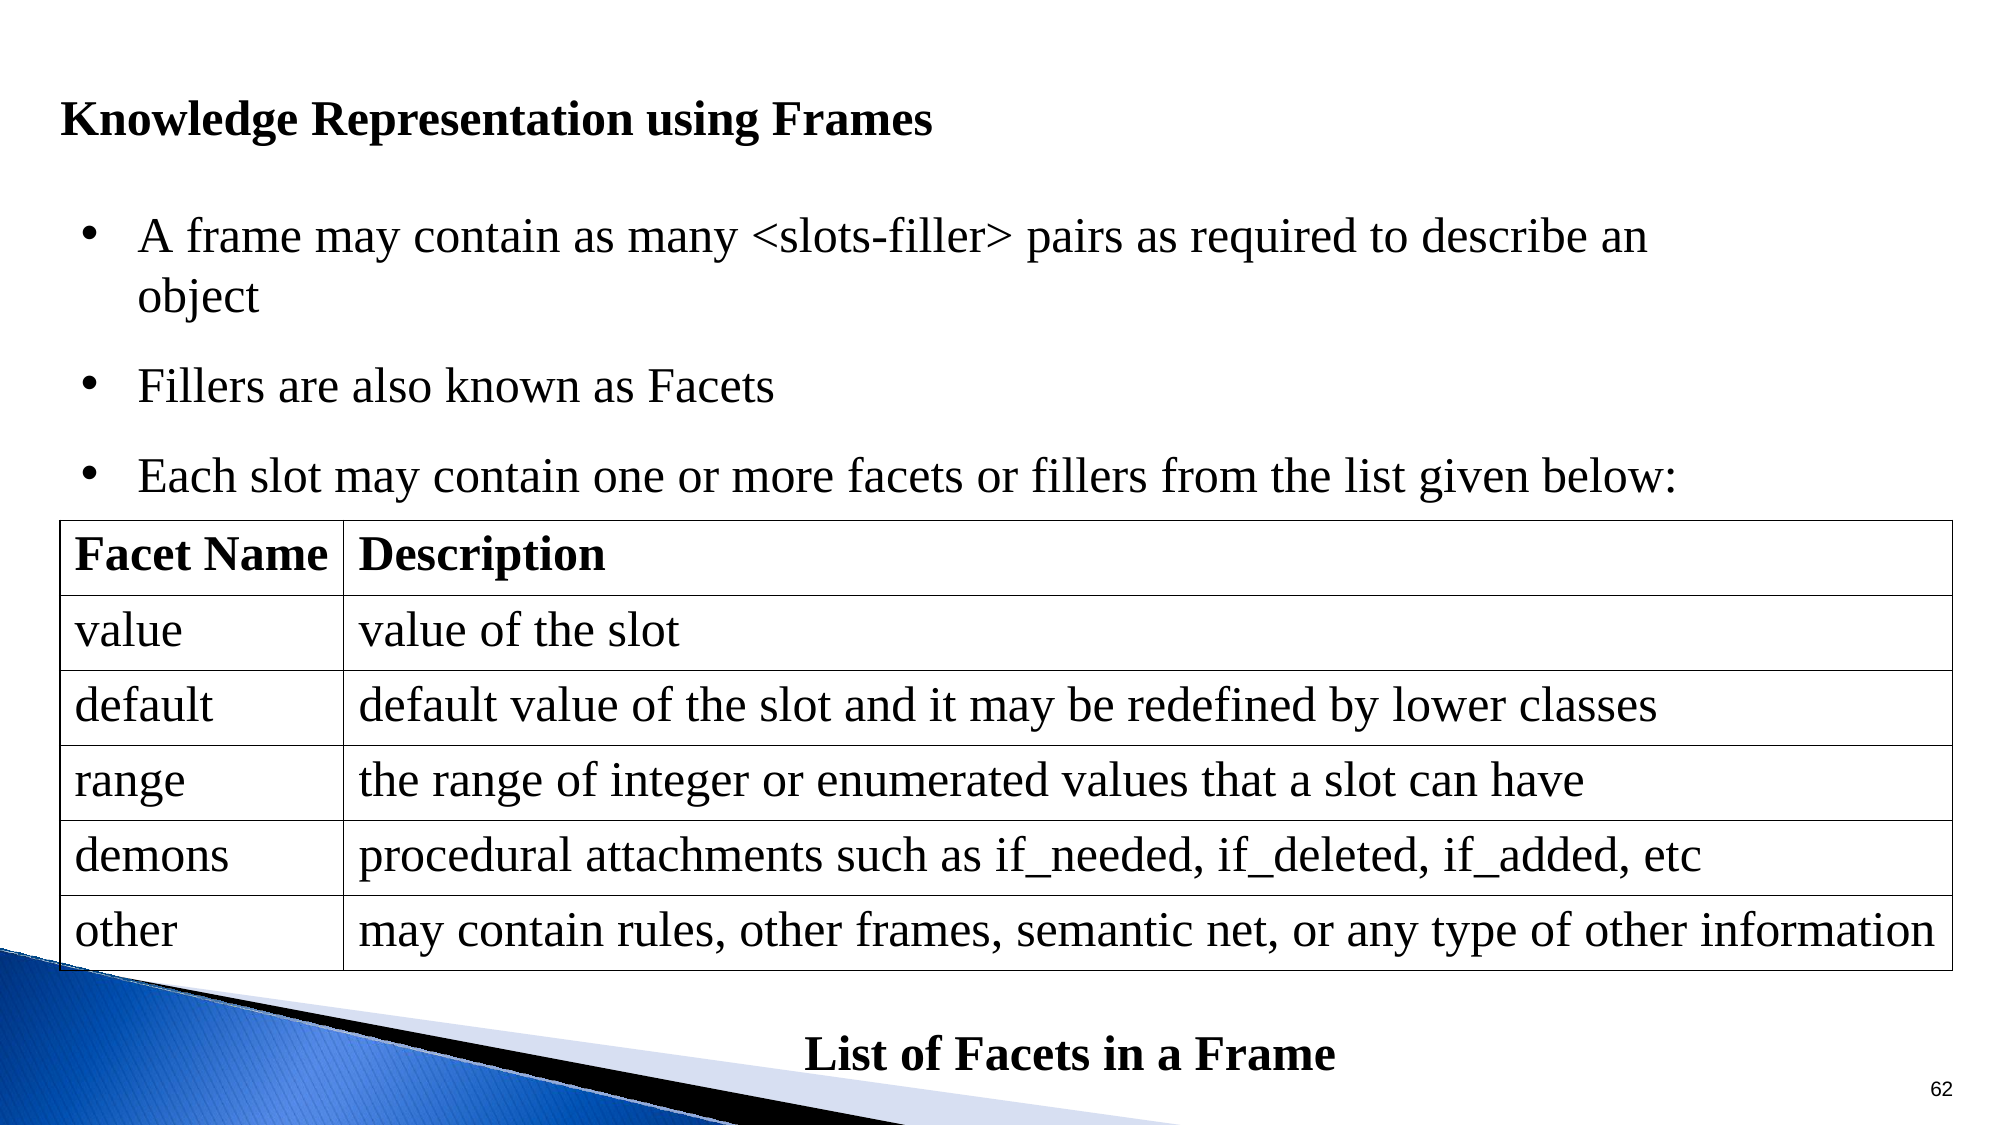

Knowledge Representation using Frames

A frame may contain as many <slots-filler> pairs as required to describe an object
Fillers are also known as Facets
Each slot may contain one or more facets or fillers from the list given below:
| Facet Name | Description |
| --- | --- |
| value | value of the slot |
| default | default value of the slot and it may be redefined by lower classes |
| range | the range of integer or enumerated values that a slot can have |
| demons | procedural attachments such as if\_needed, if\_deleted, if\_added, etc |
| other | may contain rules, other frames, semantic net, or any type of other information |
List of Facets in a Frame
62